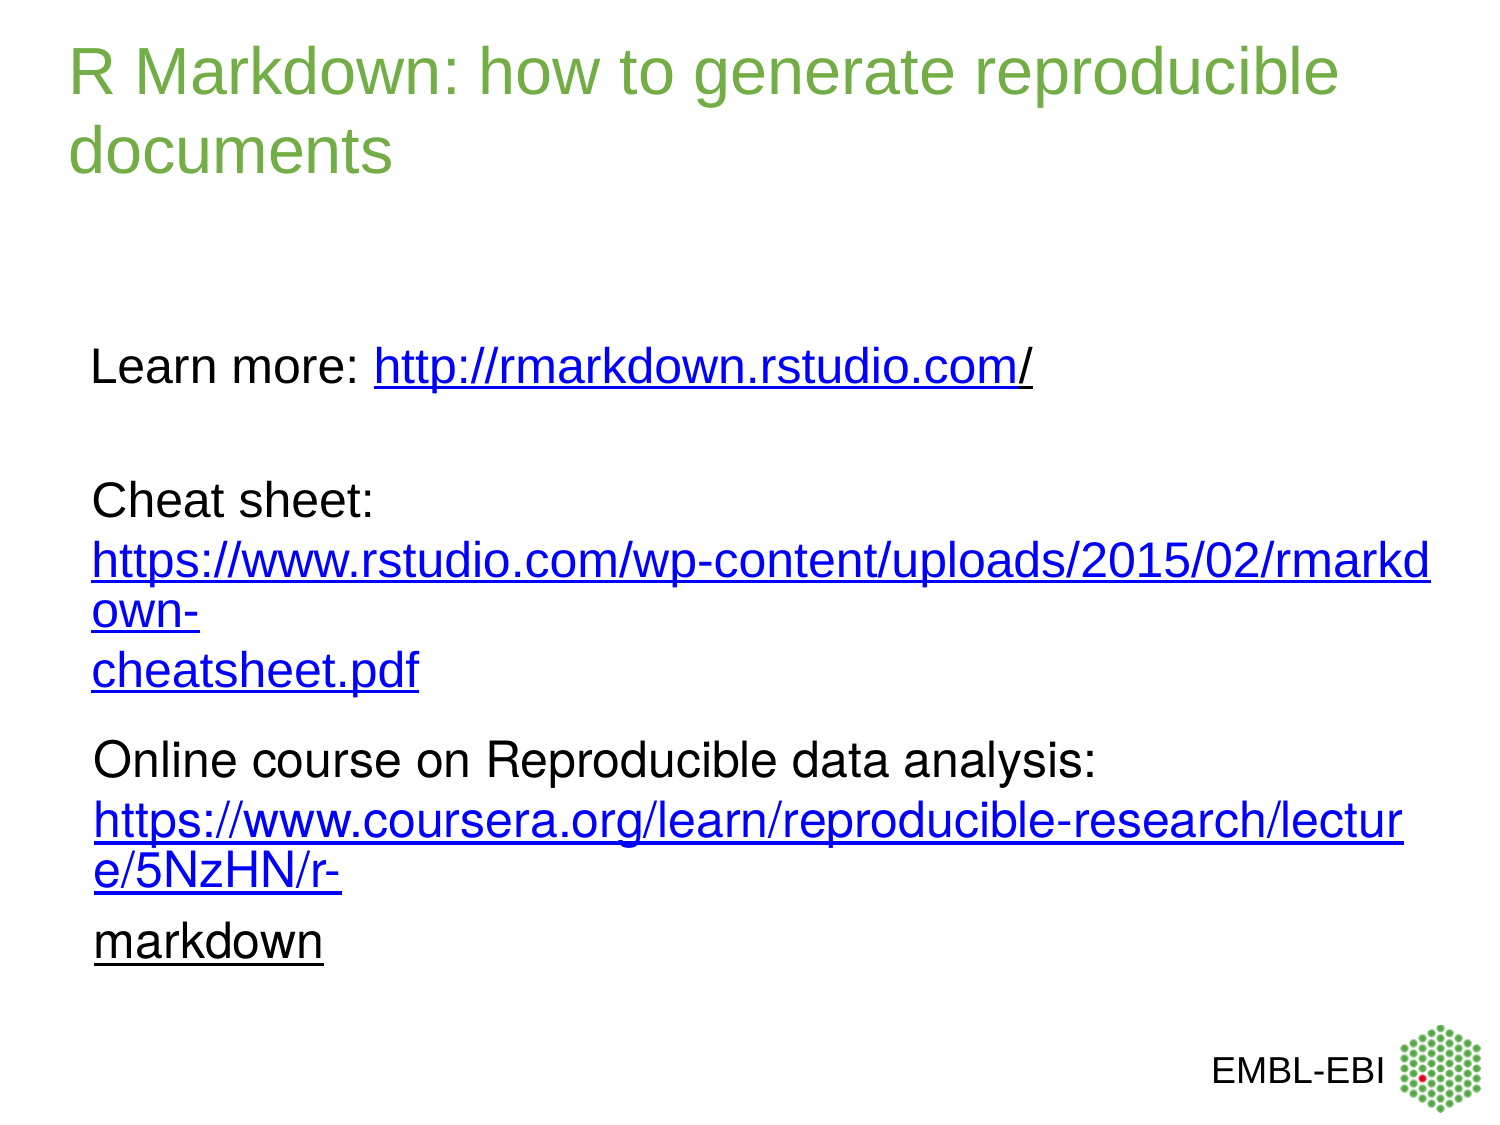

R Markdown: how to generate reproducible documents
Learn more: http://rmarkdown.rstudio.com/
Cheat sheet: https://www.rstudio.com/wp-content/uploads/2015/02/rmarkdown-cheatsheet.pdf
Online course on Reproducible data analysis:
https://www.coursera.org/learn/reproducible-research/lecture/5NzHN/r-markdown